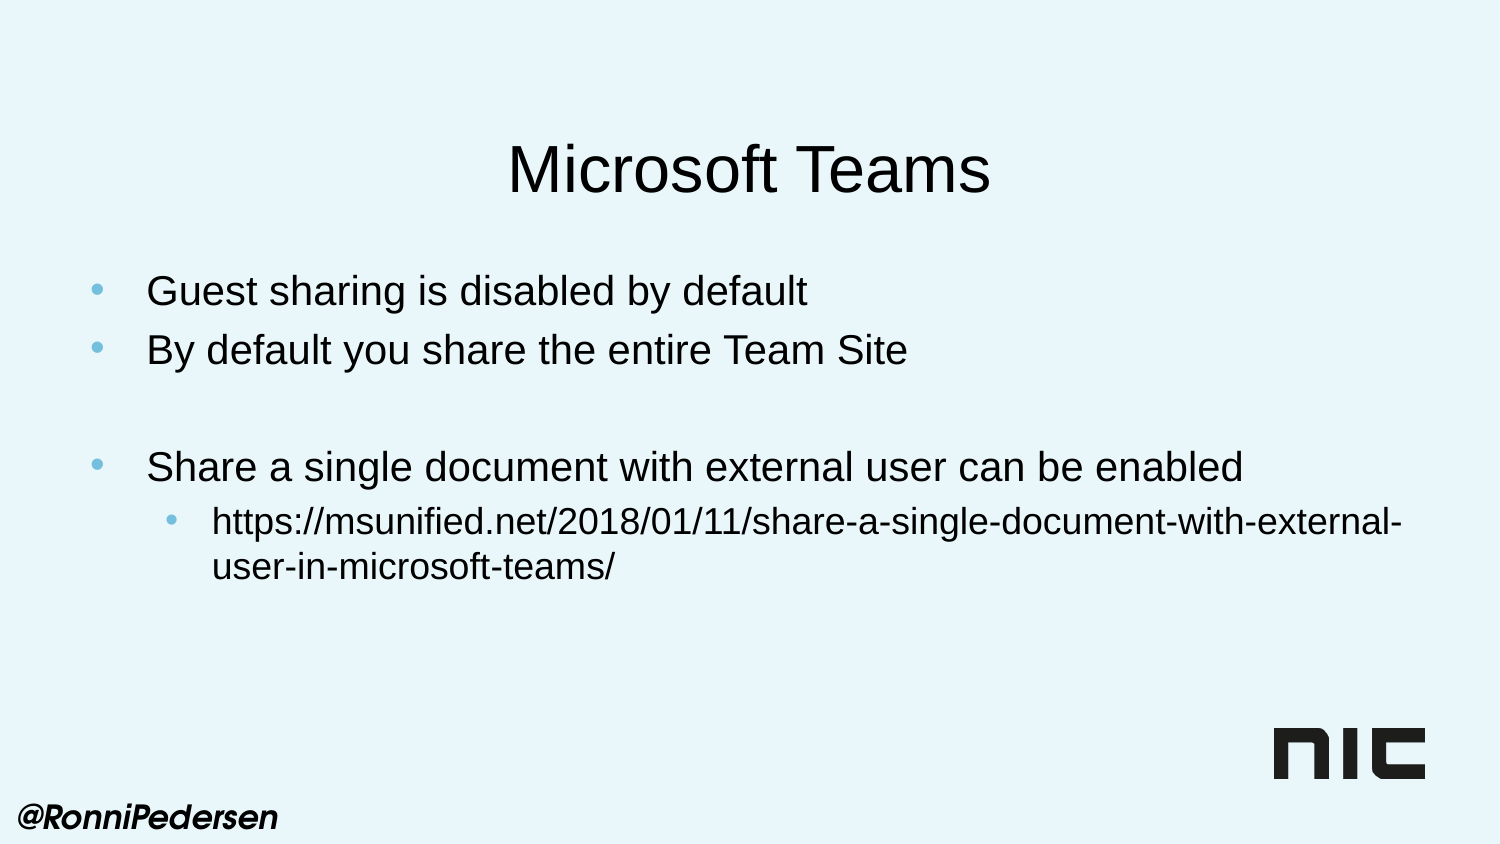

# Microsoft Teams
Guest sharing is disabled by default
By default you share the entire Team Site

Share a single document with external user can be enabled
https://msunified.net/2018/01/11/share-a-single-document-with-external-user-in-microsoft-teams/

@RonniPedersen